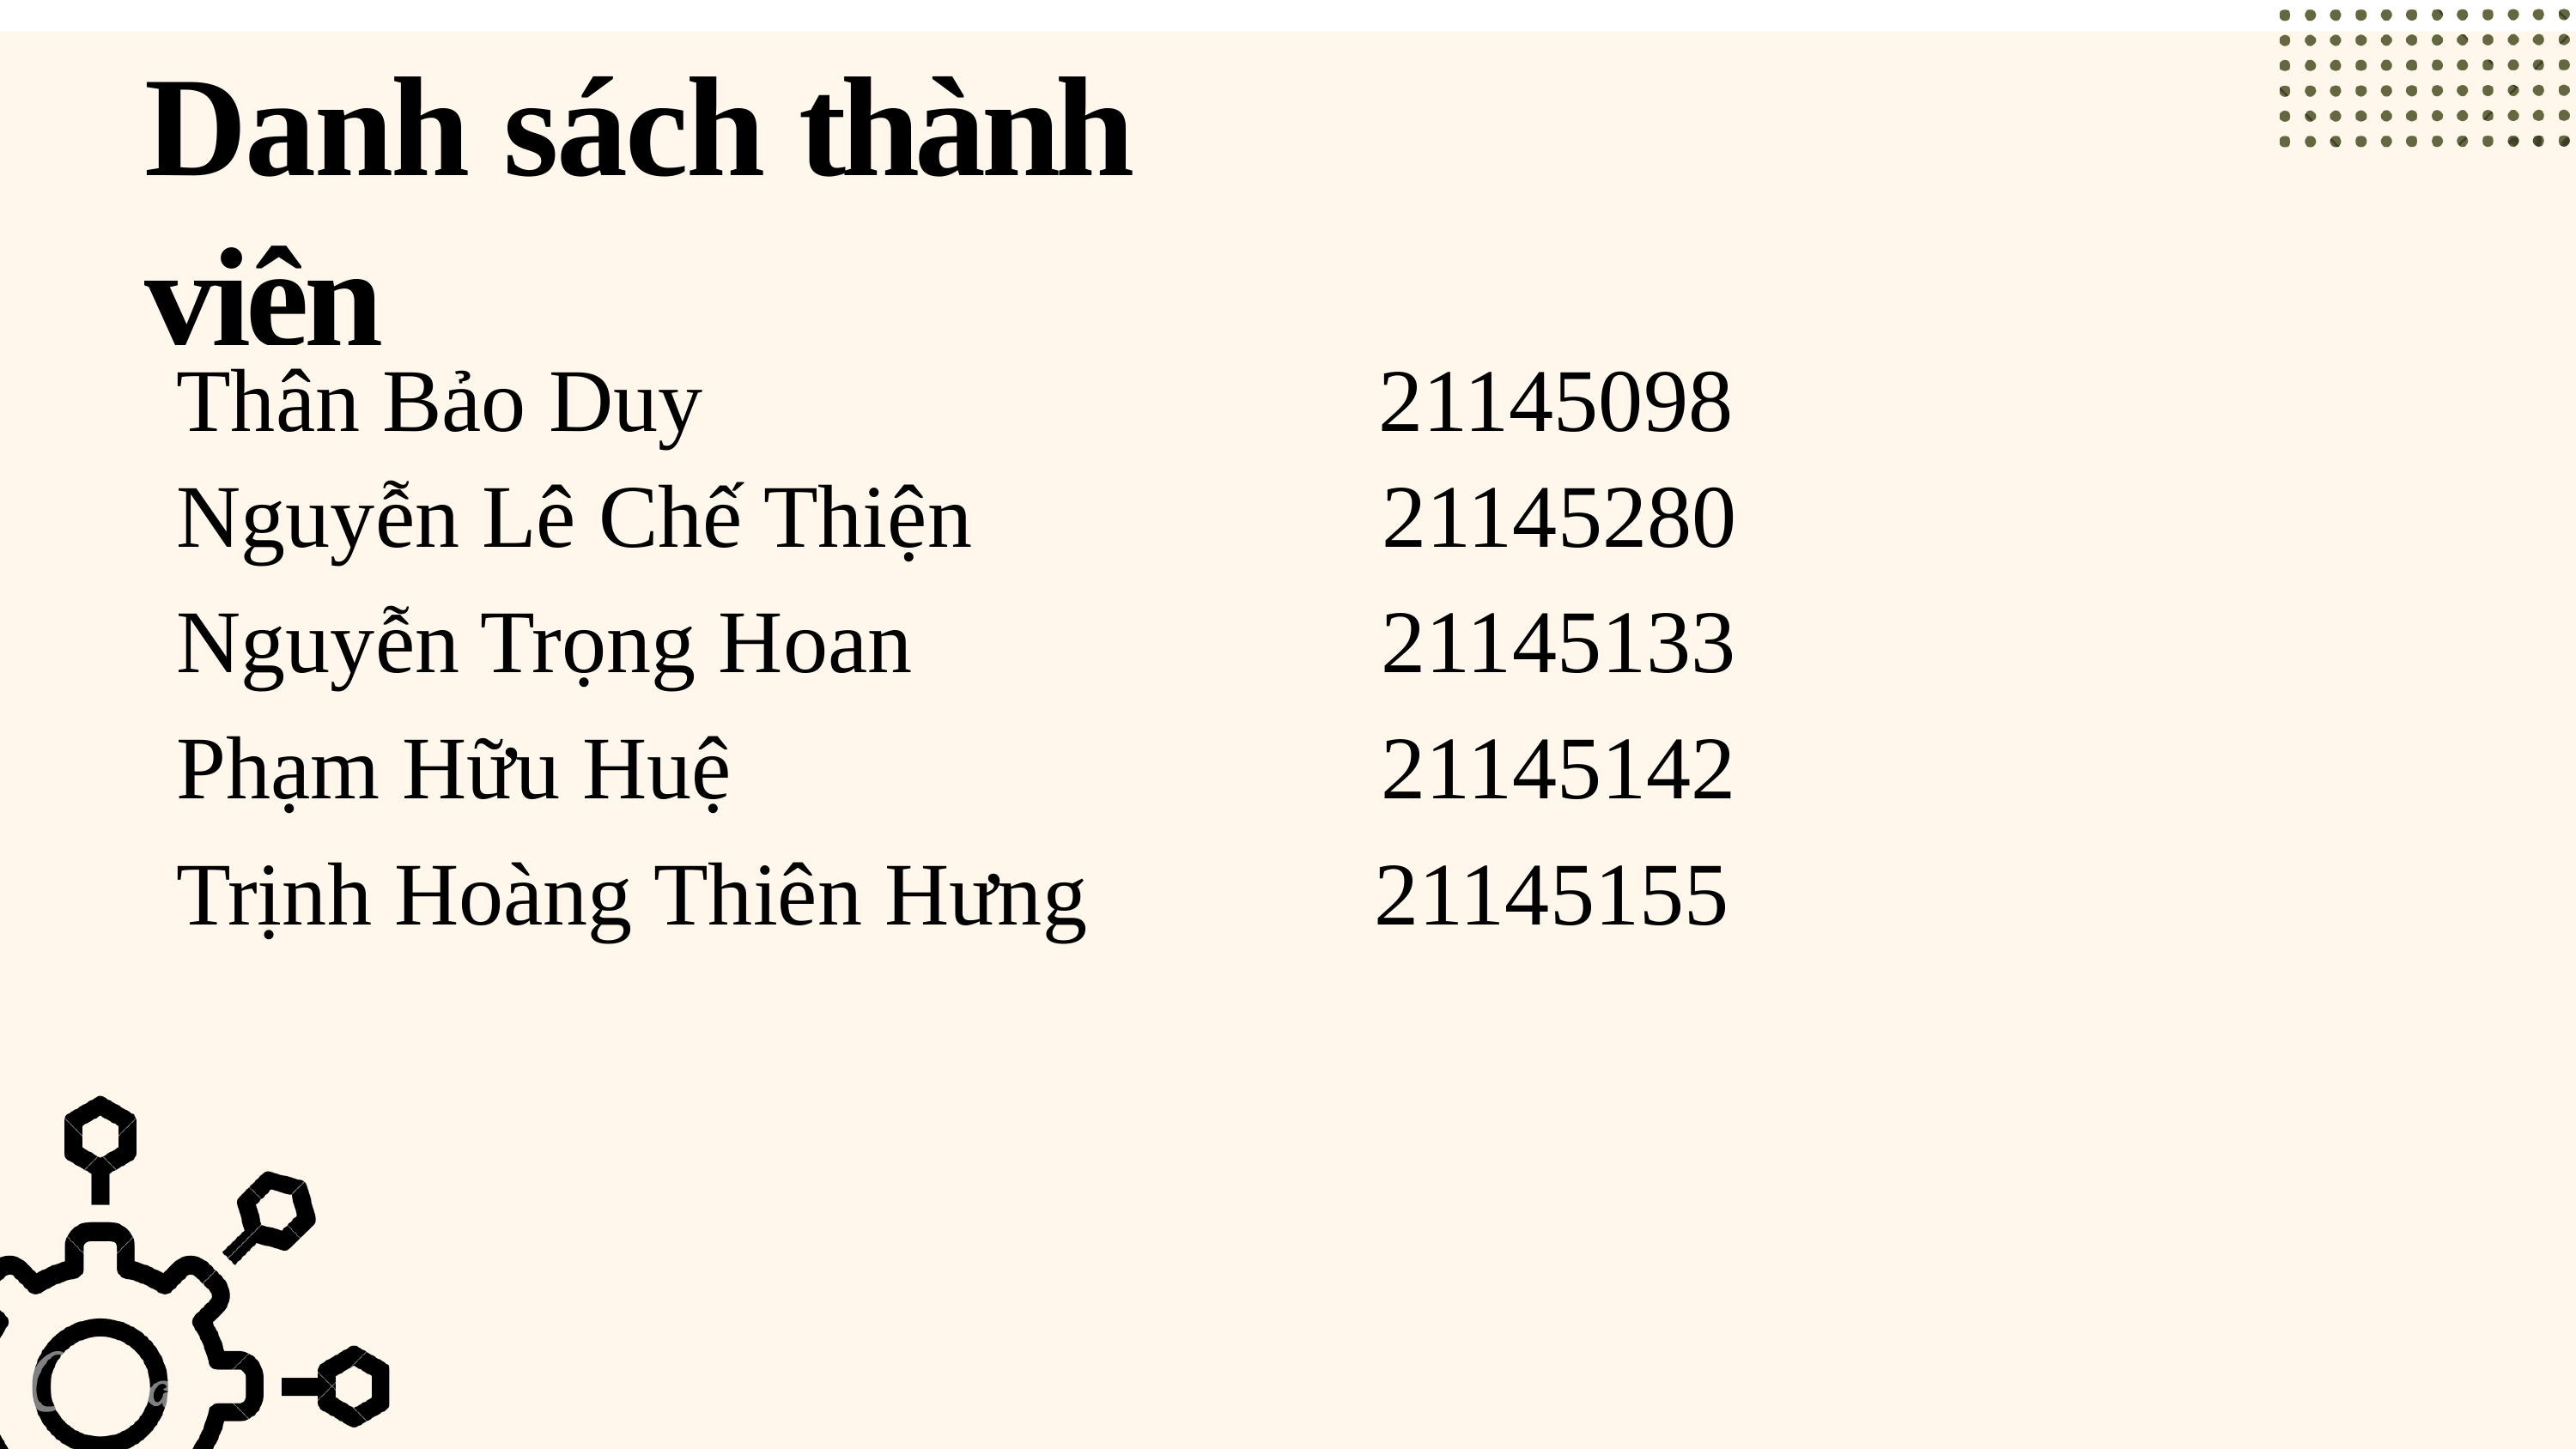

# Danh sách thành viên
| Thân Bảo Duy | 21145098 |
| --- | --- |
| Nguyễn Lê Chế Thiện | 21145280 |
| Nguyễn Trọng Hoan | 21145133 |
| Phạm Hữu Huệ | 21145142 |
| Trịnh Hoàng Thiên Hưng | 21145155 |